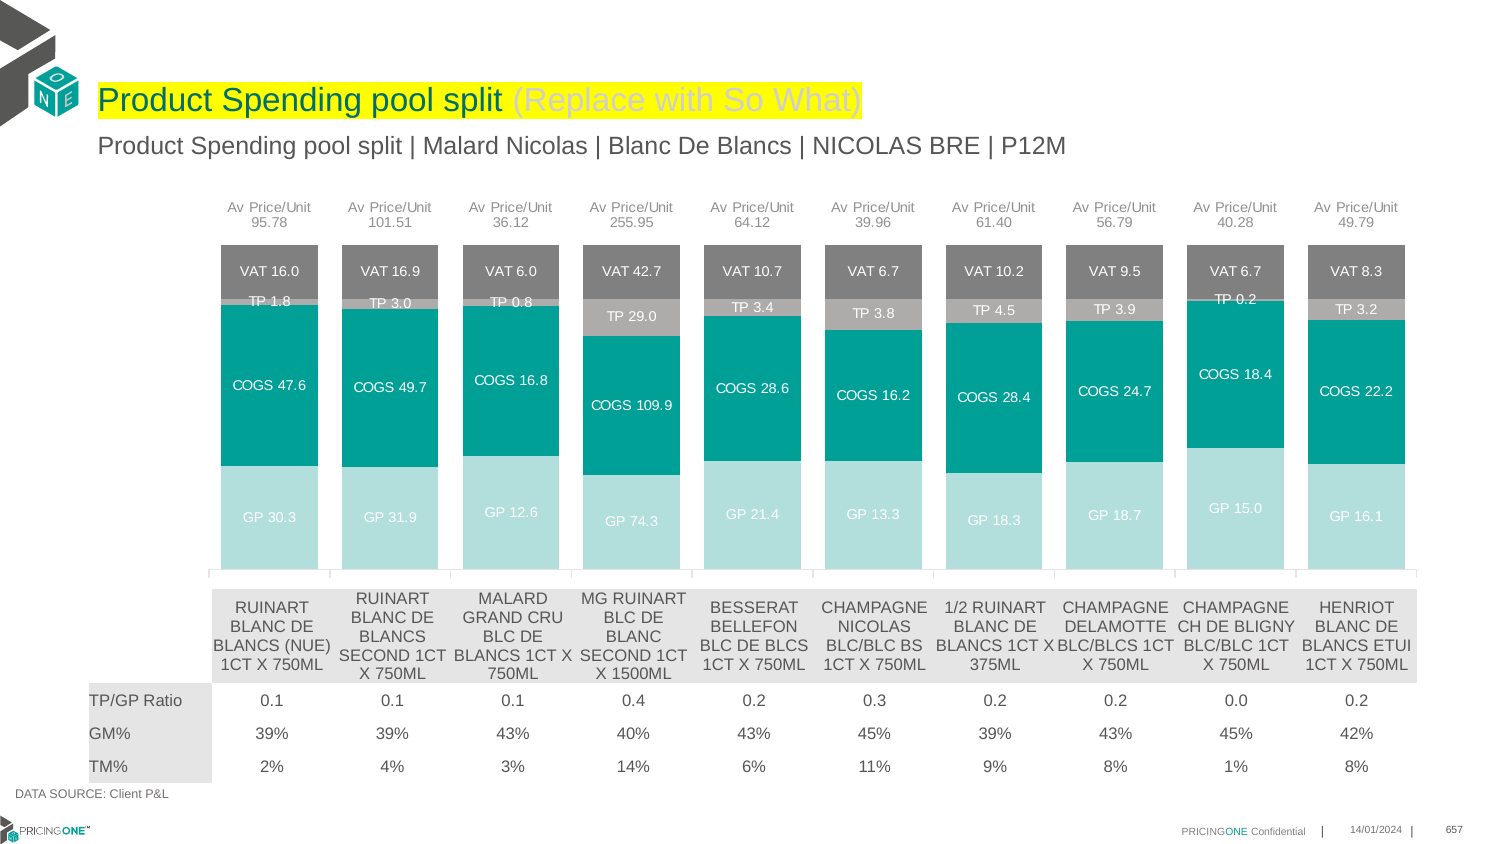

# Product Spending pool split (Replace with So What)
Product Spending pool split | Malard Nicolas | Blanc De Blancs | NICOLAS BRE | P12M

### Chart

| Category | GP | COGS | TP | VAT |
|---|---|---|---|---|
| Av Price/Unit 95.78 | 30.343544966442956 | 47.649989932885916 | 1.8246977628635364 | 15.963646532438483 |
| Av Price/Unit 101.51 | 31.88596153846154 | 49.68453846153847 | 3.020846153846179 | 16.91826923076923 |
| Av Price/Unit 36.12 | 12.571594009216591 | 16.751411520737324 | 0.7730006144393222 | 6.01920122887865 |
| Av Price/Unit 255.95 | 74.32636842105262 | 109.928 | 29.035105263157874 | 42.6578947368421 |
| Av Price/Unit 64.12 | 21.419308928571432 | 28.617875 | 3.400316071428577 | 10.6875 |
| Av Price/Unit 39.96 | 13.29645 | 16.205999999999996 | 3.796161111111118 | 6.659722222222222 |
| Av Price/Unit 61.40 | 18.301193023255816 | 28.35576744186046 | 4.505830232558132 | 10.232558139534884 |
| Av Price/Unit 56.79 | 18.705131578947363 | 24.737842105263155 | 3.8815877192982384 | 9.464912280701757 |
| Av Price/Unit 40.28 | 15.009131914893615 | 18.364044680851066 | 0.19065319148935345 | 6.712765957446808 |
| Av Price/Unit 49.79 | 16.11582631578947 | 22.152089473684203 | 3.2233122807017622 | 8.298245614035086 |
|  | RUINART BLANC DE BLANCS (NUE) 1CT X 750ML | RUINART BLANC DE BLANCS SECOND 1CT X 750ML | MALARD GRAND CRU BLC DE BLANCS 1CT X 750ML | MG RUINART BLC DE BLANC SECOND 1CT X 1500ML | BESSERAT BELLEFON BLC DE BLCS 1CT X 750ML | CHAMPAGNE NICOLAS BLC/BLC BS 1CT X 750ML | 1/2 RUINART BLANC DE BLANCS 1CT X 375ML | CHAMPAGNE DELAMOTTE BLC/BLCS 1CT X 750ML | CHAMPAGNE CH DE BLIGNY BLC/BLC 1CT X 750ML | HENRIOT BLANC DE BLANCS ETUI 1CT X 750ML |
| --- | --- | --- | --- | --- | --- | --- | --- | --- | --- | --- |
| TP/GP Ratio | 0.1 | 0.1 | 0.1 | 0.4 | 0.2 | 0.3 | 0.2 | 0.2 | 0.0 | 0.2 |
| GM% | 39% | 39% | 43% | 40% | 43% | 45% | 39% | 43% | 45% | 42% |
| TM% | 2% | 4% | 3% | 14% | 6% | 11% | 9% | 8% | 1% | 8% |
DATA SOURCE: Client P&L

14/01/2024
657